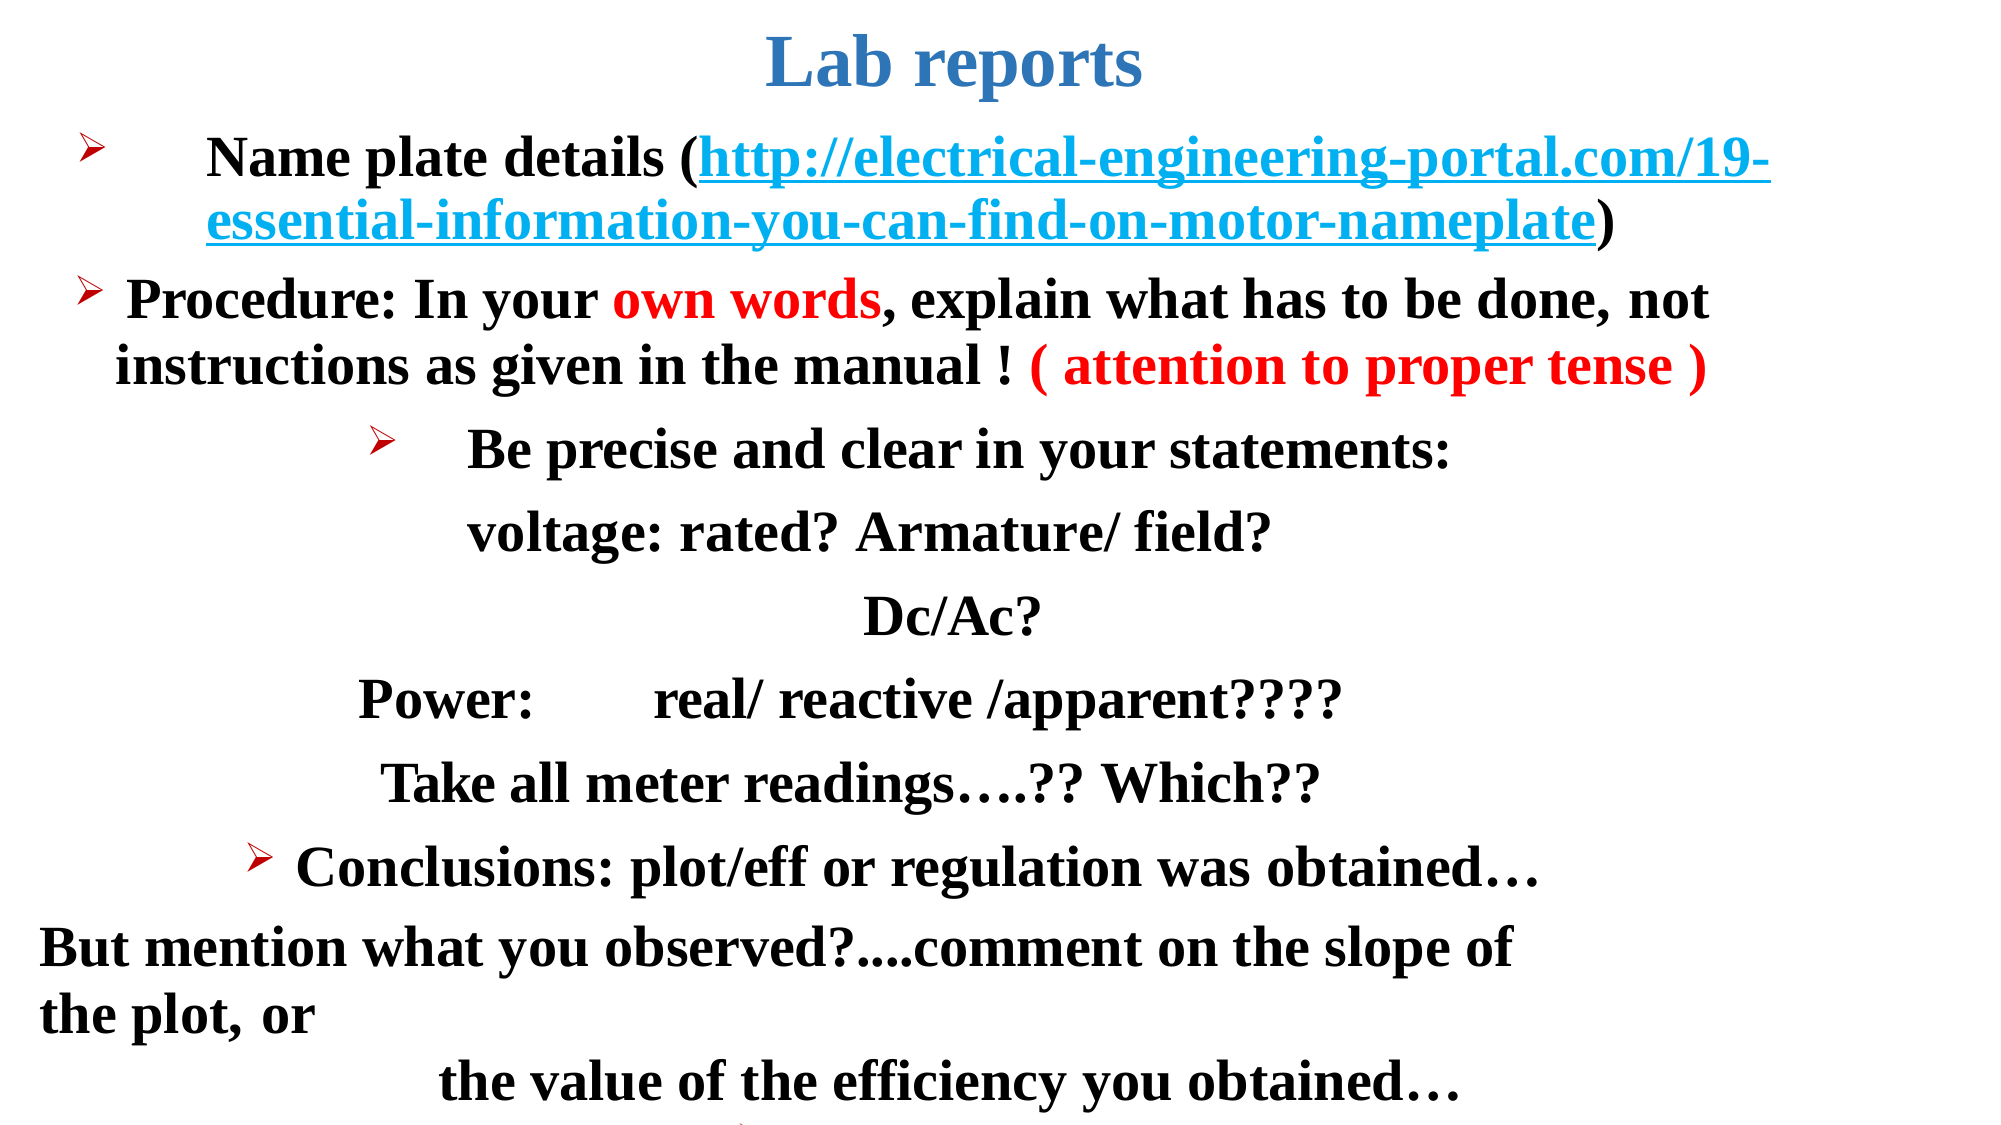

# Lab reports
Name plate details (http://electrical-engineering-portal.com/19-essential-information-you-can-find-on-motor-nameplate)
Procedure: In your own words, explain what has to be done, not
instructions as given in the manual ! ( attention to proper tense )
Be precise and clear in your statements:  voltage: rated? Armature/ field?	Dc/Ac?
Power:	real/ reactive /apparent????
Take all meter readings….?? Which??
Conclusions: plot/eff or regulation was obtained…
But mention what you observed?....comment on the slope of the plot, or
the value of the efficiency you obtained…
Error analysis